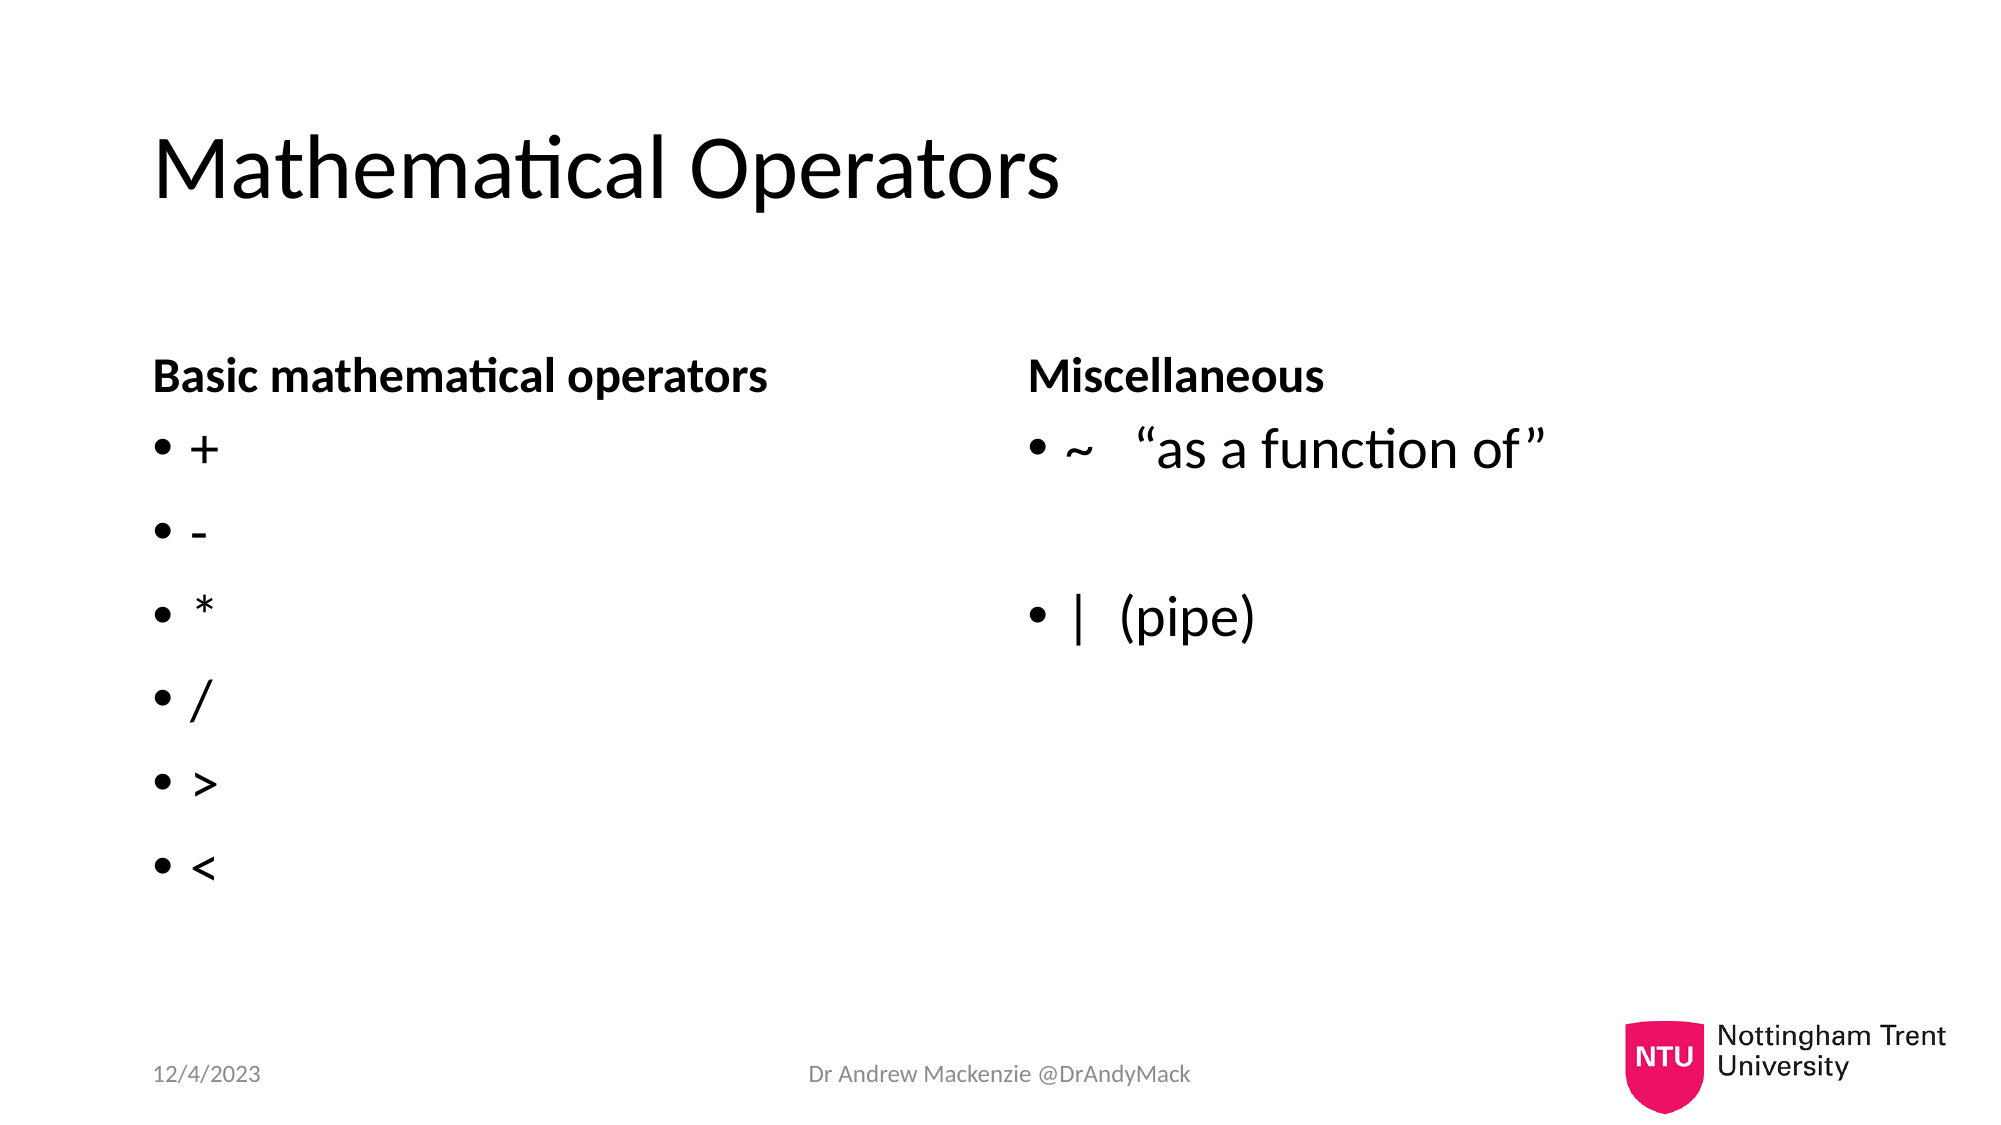

# Mathematical Operators
Basic mathematical operators
Miscellaneous
+
-
*
/
>
<

~   “as a function of”

|  (pipe)

12/4/2023
Dr Andrew Mackenzie @DrAndyMack